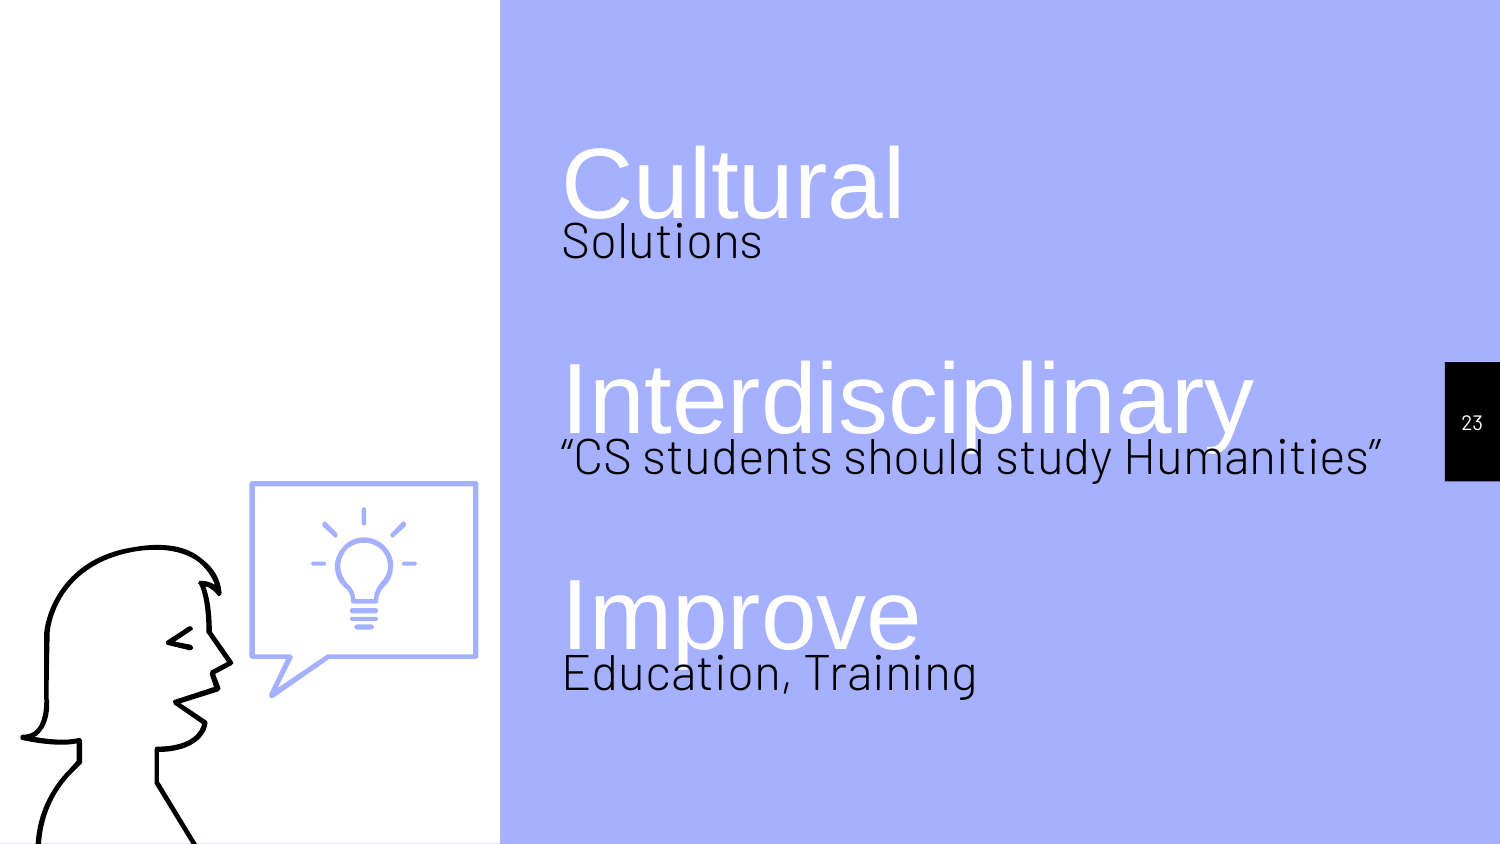

Cultural
Solutions
Interdisciplinary
23
“CS students should study Humanities”

Improve
Education, Training